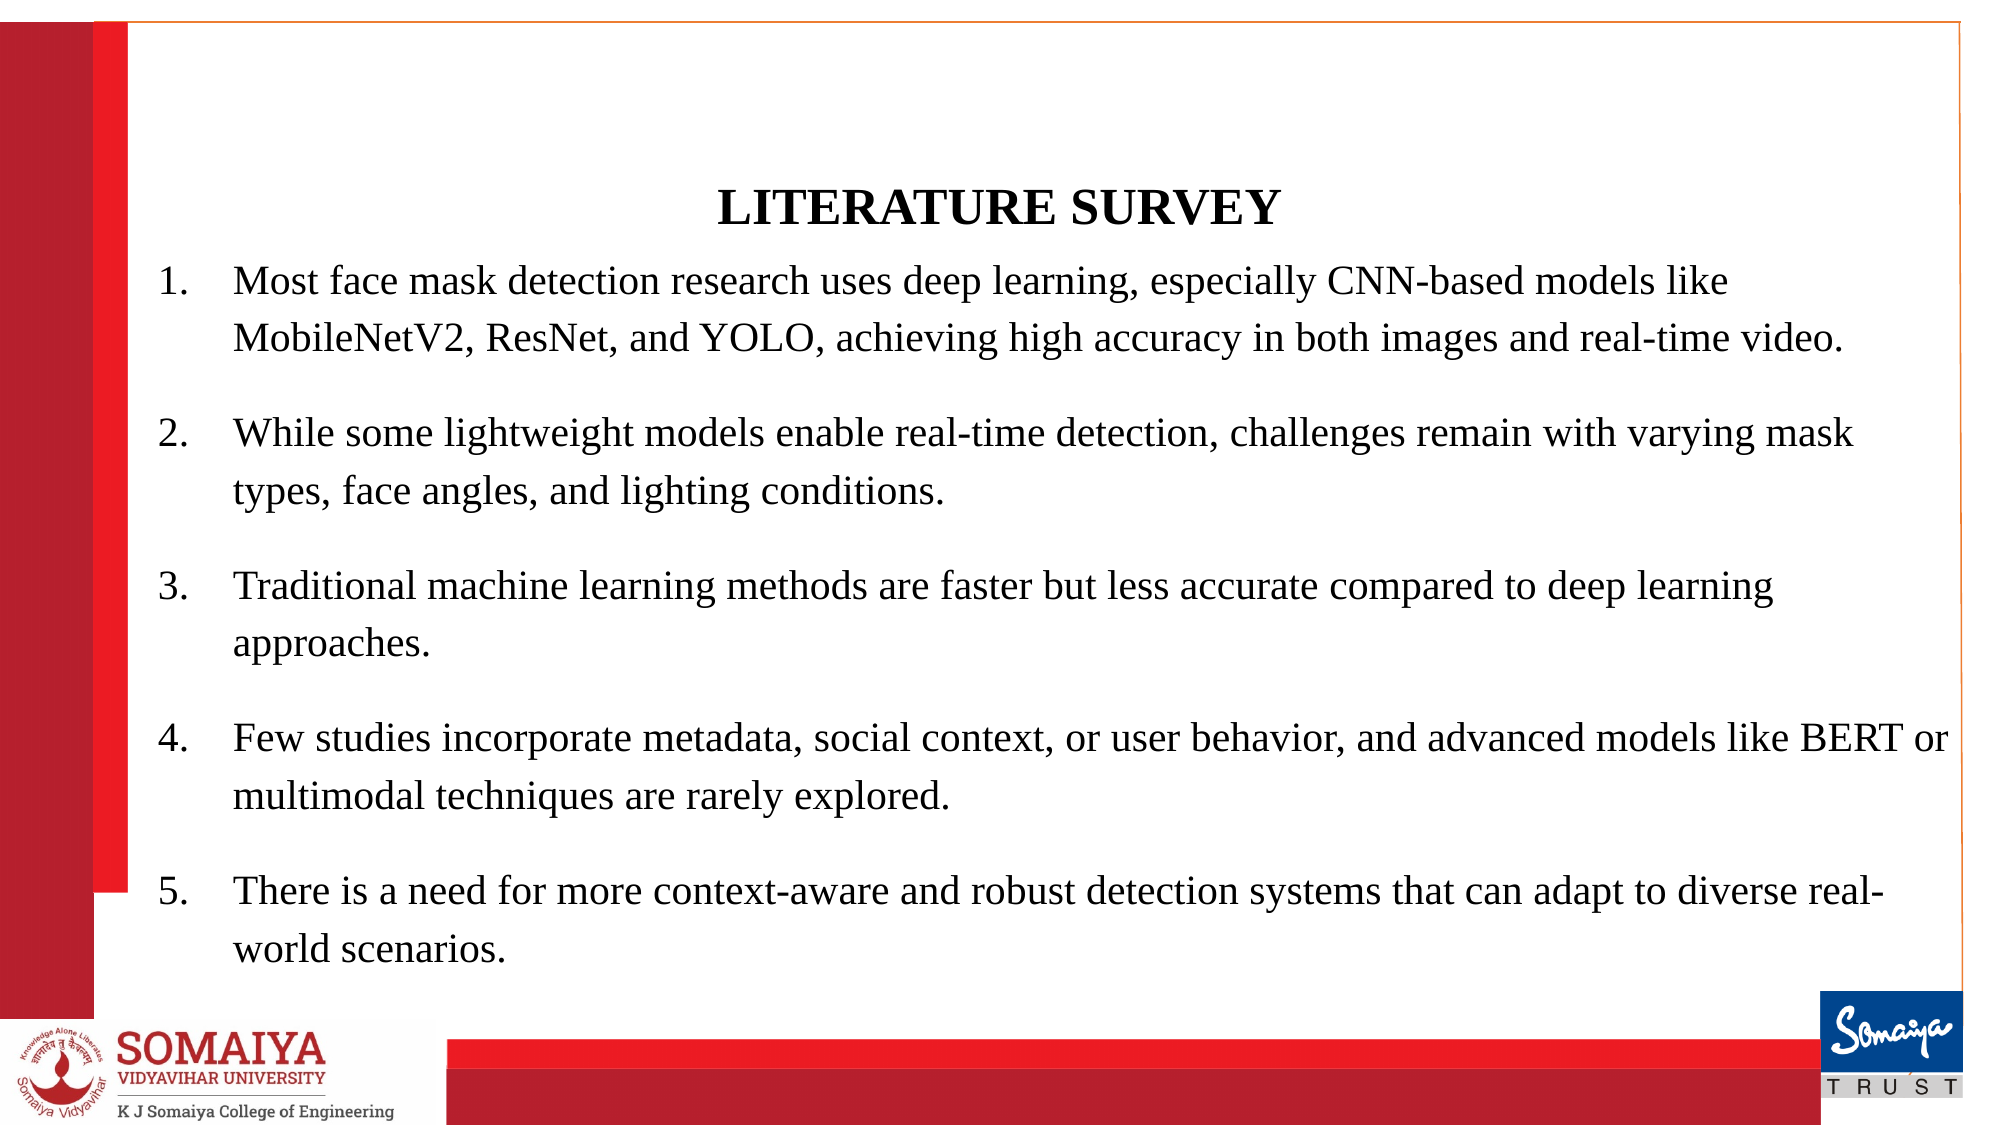

LITERATURE SURVEY
Most face mask detection research uses deep learning, especially CNN-based models like MobileNetV2, ResNet, and YOLO, achieving high accuracy in both images and real-time video.
While some lightweight models enable real-time detection, challenges remain with varying mask types, face angles, and lighting conditions.
Traditional machine learning methods are faster but less accurate compared to deep learning approaches.
Few studies incorporate metadata, social context, or user behavior, and advanced models like BERT or multimodal techniques are rarely explored.
There is a need for more context-aware and robust detection systems that can adapt to diverse real-world scenarios.